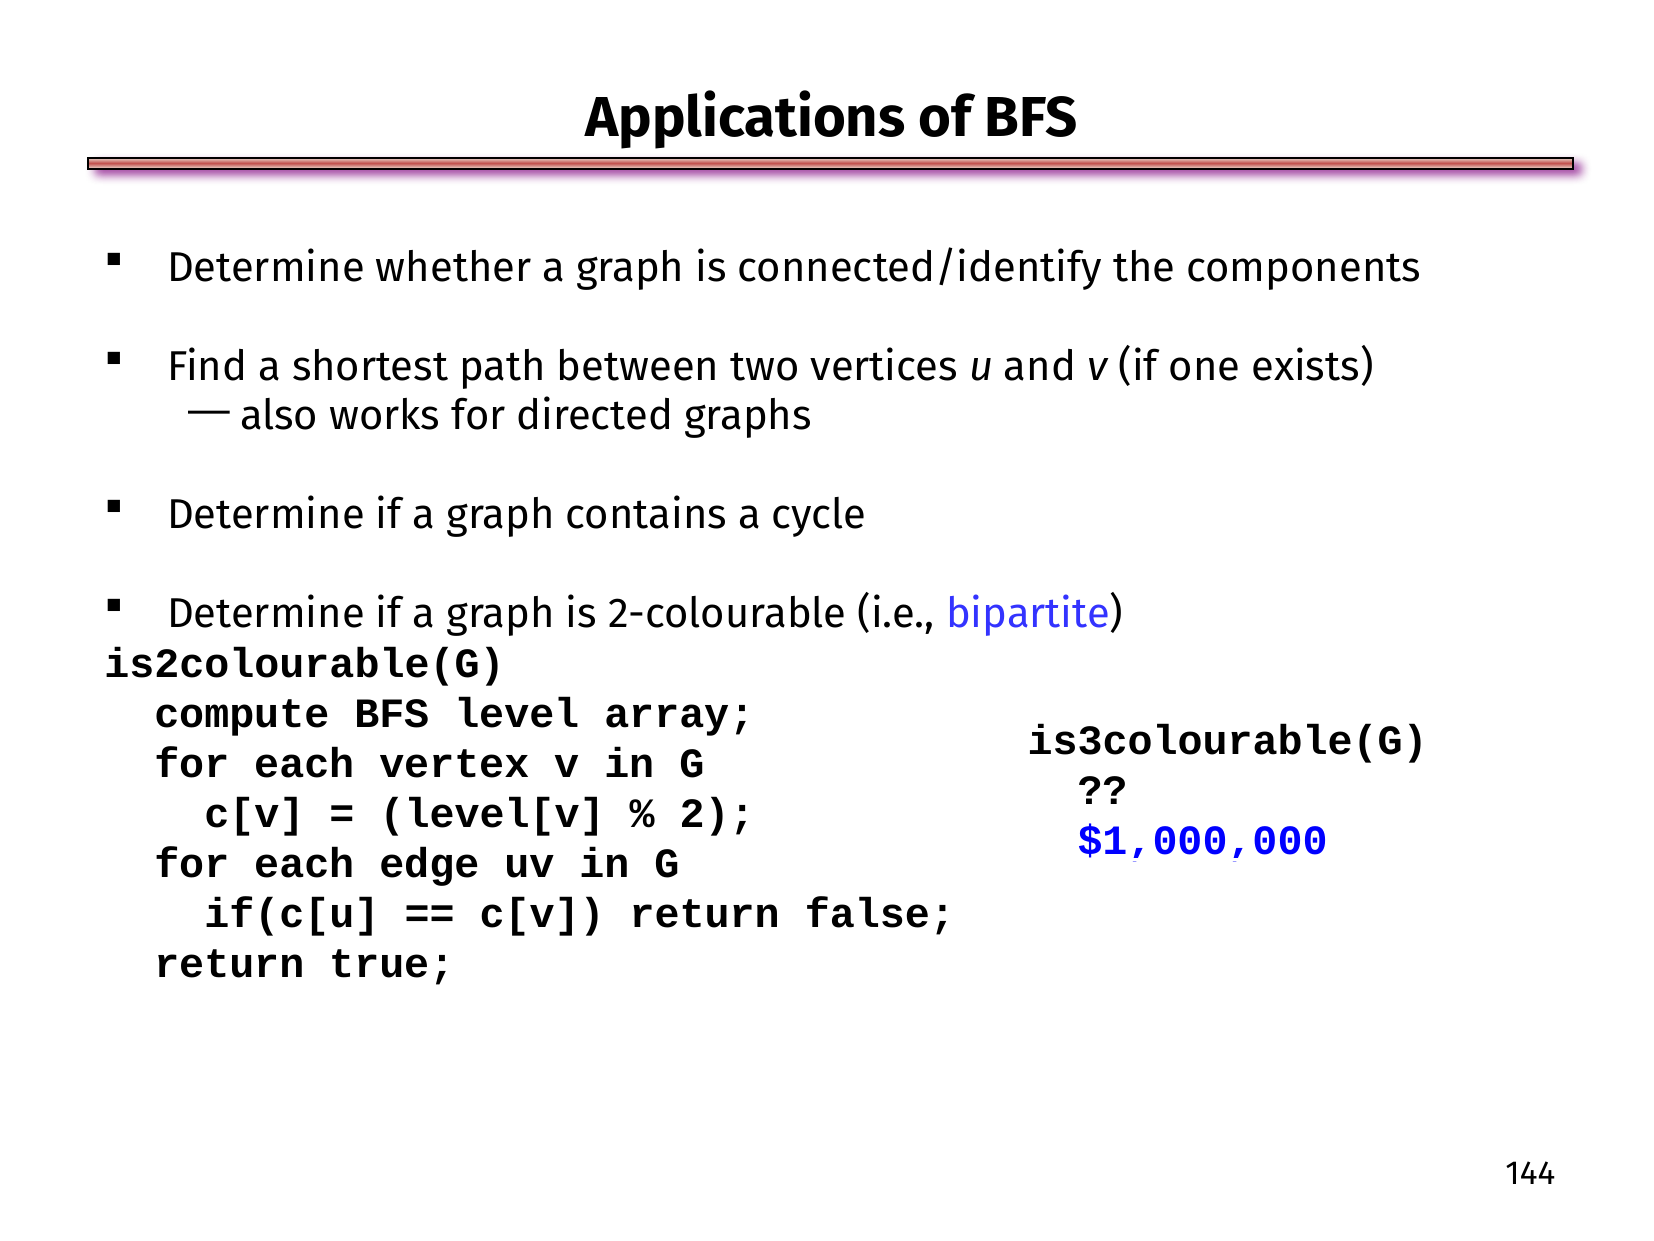

Applications of BFS

Determine whether a graph is connected/identify the components

Find a shortest path between two vertices u and v (if one exists)
also works for directed graphs

Determine if a graph contains a cycle

Determine if a graph is 2-colourable (i.e., bipartite)
is2colourable(G)
  compute BFS level array;
  for each vertex v in G
    c[v] = (level[v] % 2);
  for each edge uv in G
    if(c[u] == c[v]) return false;
  return true;
is3colourable(G)
  ??
  $1,000,000
144